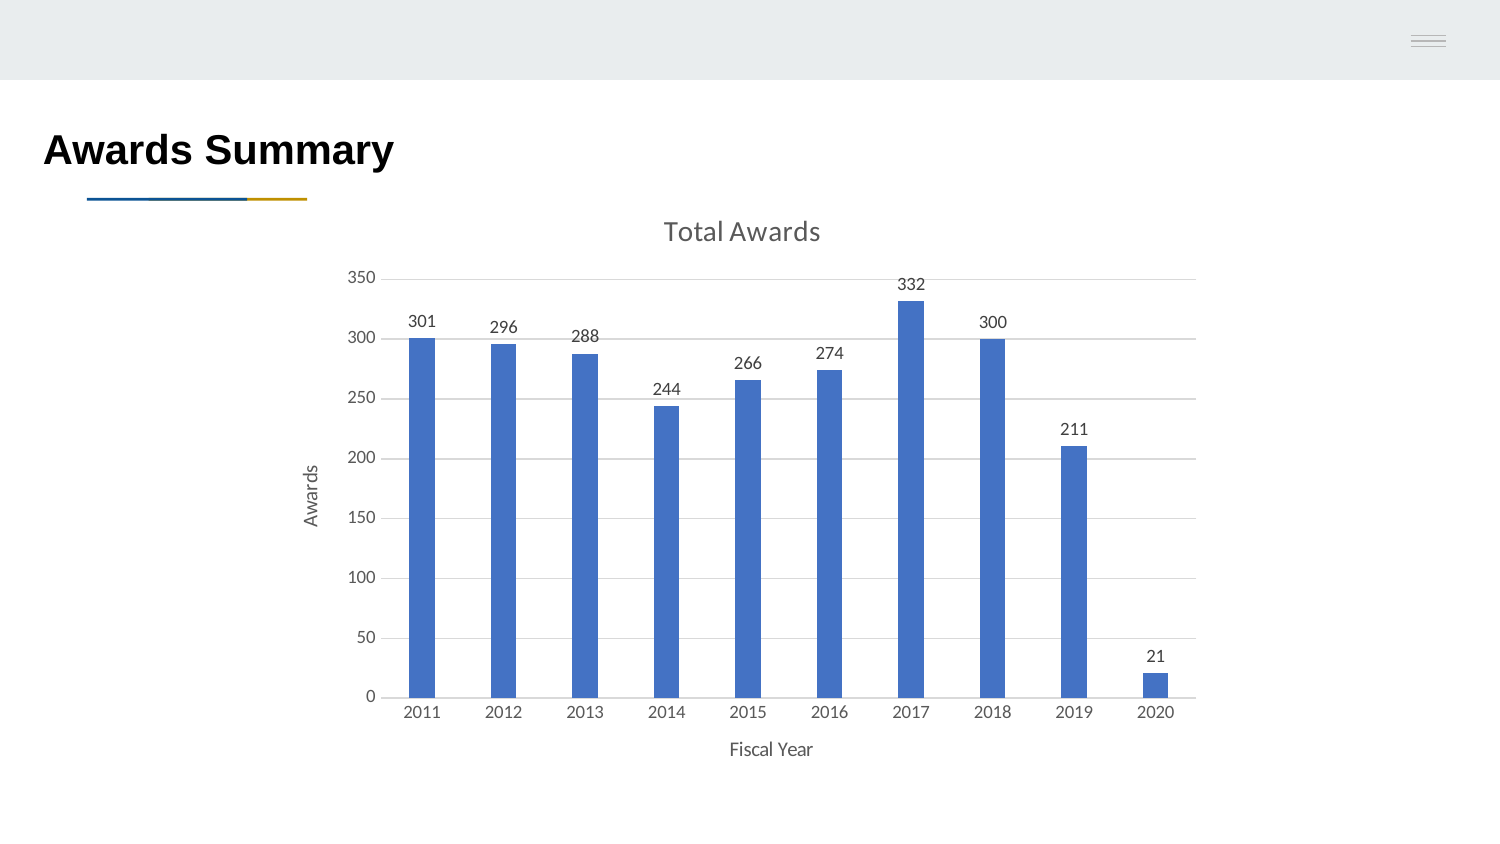

Awards Summary

### Chart: Total Awards

| Category | Awards |
|---|---|
| 2011 | 301.0 |
| 2012 | 296.0 |
| 2013 | 288.0 |
| 2014 | 244.0 |
| 2015 | 266.0 |
| 2016 | 274.0 |
| 2017 | 332.0 |
| 2018 | 300.0 |
| 2019 | 211.0 |
| 2020 | 21.0 |